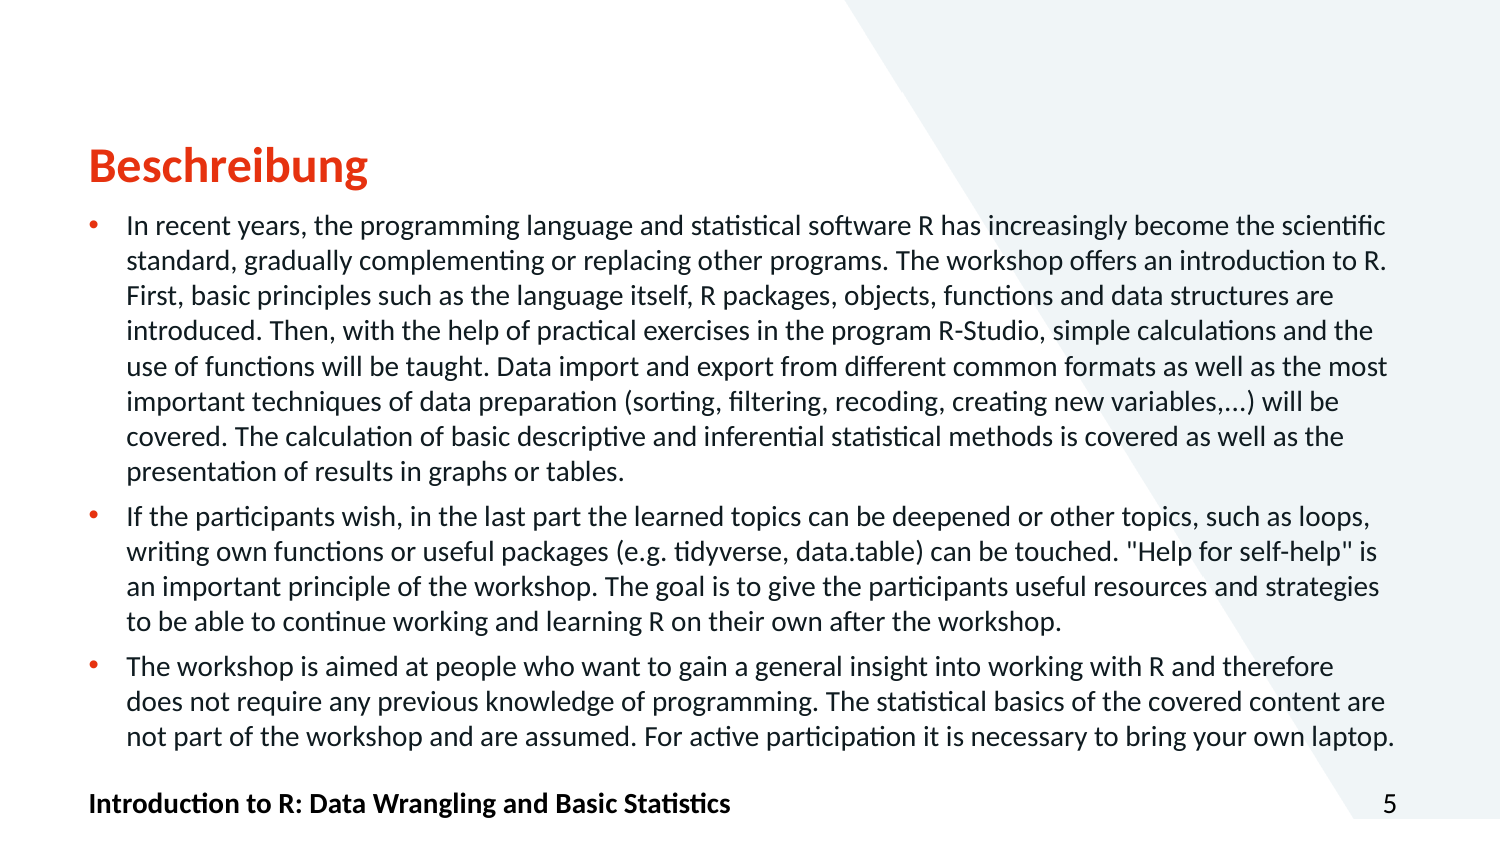

# Beschreibung
In recent years, the programming language and statistical software R has increasingly become the scientific standard, gradually complementing or replacing other programs. The workshop offers an introduction to R. First, basic principles such as the language itself, R packages, objects, functions and data structures are introduced. Then, with the help of practical exercises in the program R-Studio, simple calculations and the use of functions will be taught. Data import and export from different common formats as well as the most important techniques of data preparation (sorting, filtering, recoding, creating new variables,...) will be covered. The calculation of basic descriptive and inferential statistical methods is covered as well as the presentation of results in graphs or tables.
If the participants wish, in the last part the learned topics can be deepened or other topics, such as loops, writing own functions or useful packages (e.g. tidyverse, data.table) can be touched. "Help for self-help" is an important principle of the workshop. The goal is to give the participants useful resources and strategies to be able to continue working and learning R on their own after the workshop.
The workshop is aimed at people who want to gain a general insight into working with R and therefore does not require any previous knowledge of programming. The statistical basics of the covered content are not part of the workshop and are assumed. For active participation it is necessary to bring your own laptop.
Introduction to R: Data Wrangling and Basic Statistics
5